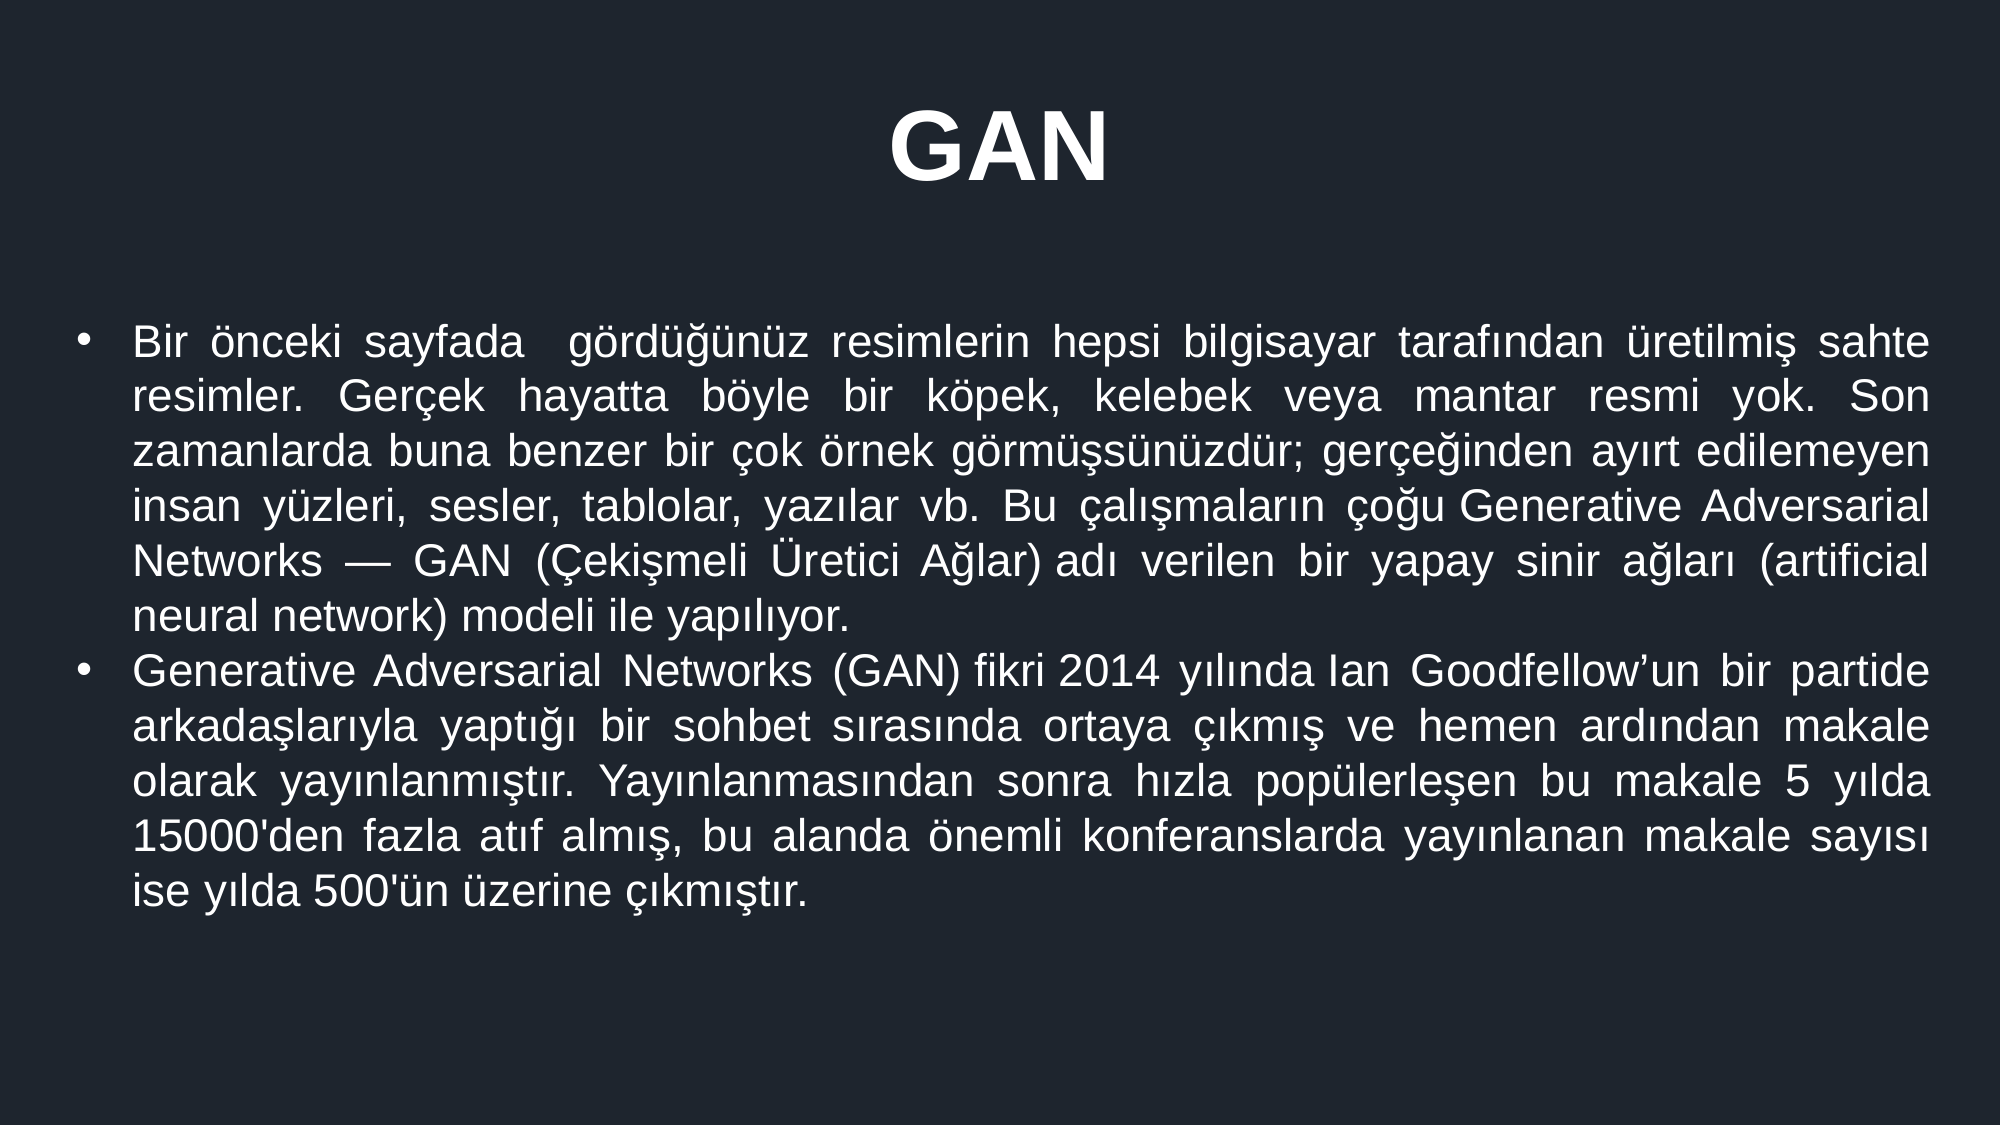

GAN
Bir önceki sayfada  gördüğünüz resimlerin hepsi bilgisayar tarafından üretilmiş sahte resimler. Gerçek hayatta böyle bir köpek, kelebek veya mantar resmi yok. Son zamanlarda buna benzer bir çok örnek görmüşsünüzdür; gerçeğinden ayırt edilemeyen insan yüzleri, sesler, tablolar, yazılar vb. Bu çalışmaların çoğu Generative Adversarial Networks — GAN (Çekişmeli Üretici Ağlar) adı verilen bir yapay sinir ağları (artificial neural network) modeli ile yapılıyor.
Generative Adversarial Networks (GAN) fikri 2014 yılında Ian Goodfellow’un bir partide arkadaşlarıyla yaptığı bir sohbet sırasında ortaya çıkmış ve hemen ardından makale olarak yayınlanmıştır. Yayınlanmasından sonra hızla popülerleşen bu makale 5 yılda 15000'den fazla atıf almış, bu alanda önemli konferanslarda yayınlanan makale sayısı ise yılda 500'ün üzerine çıkmıştır.